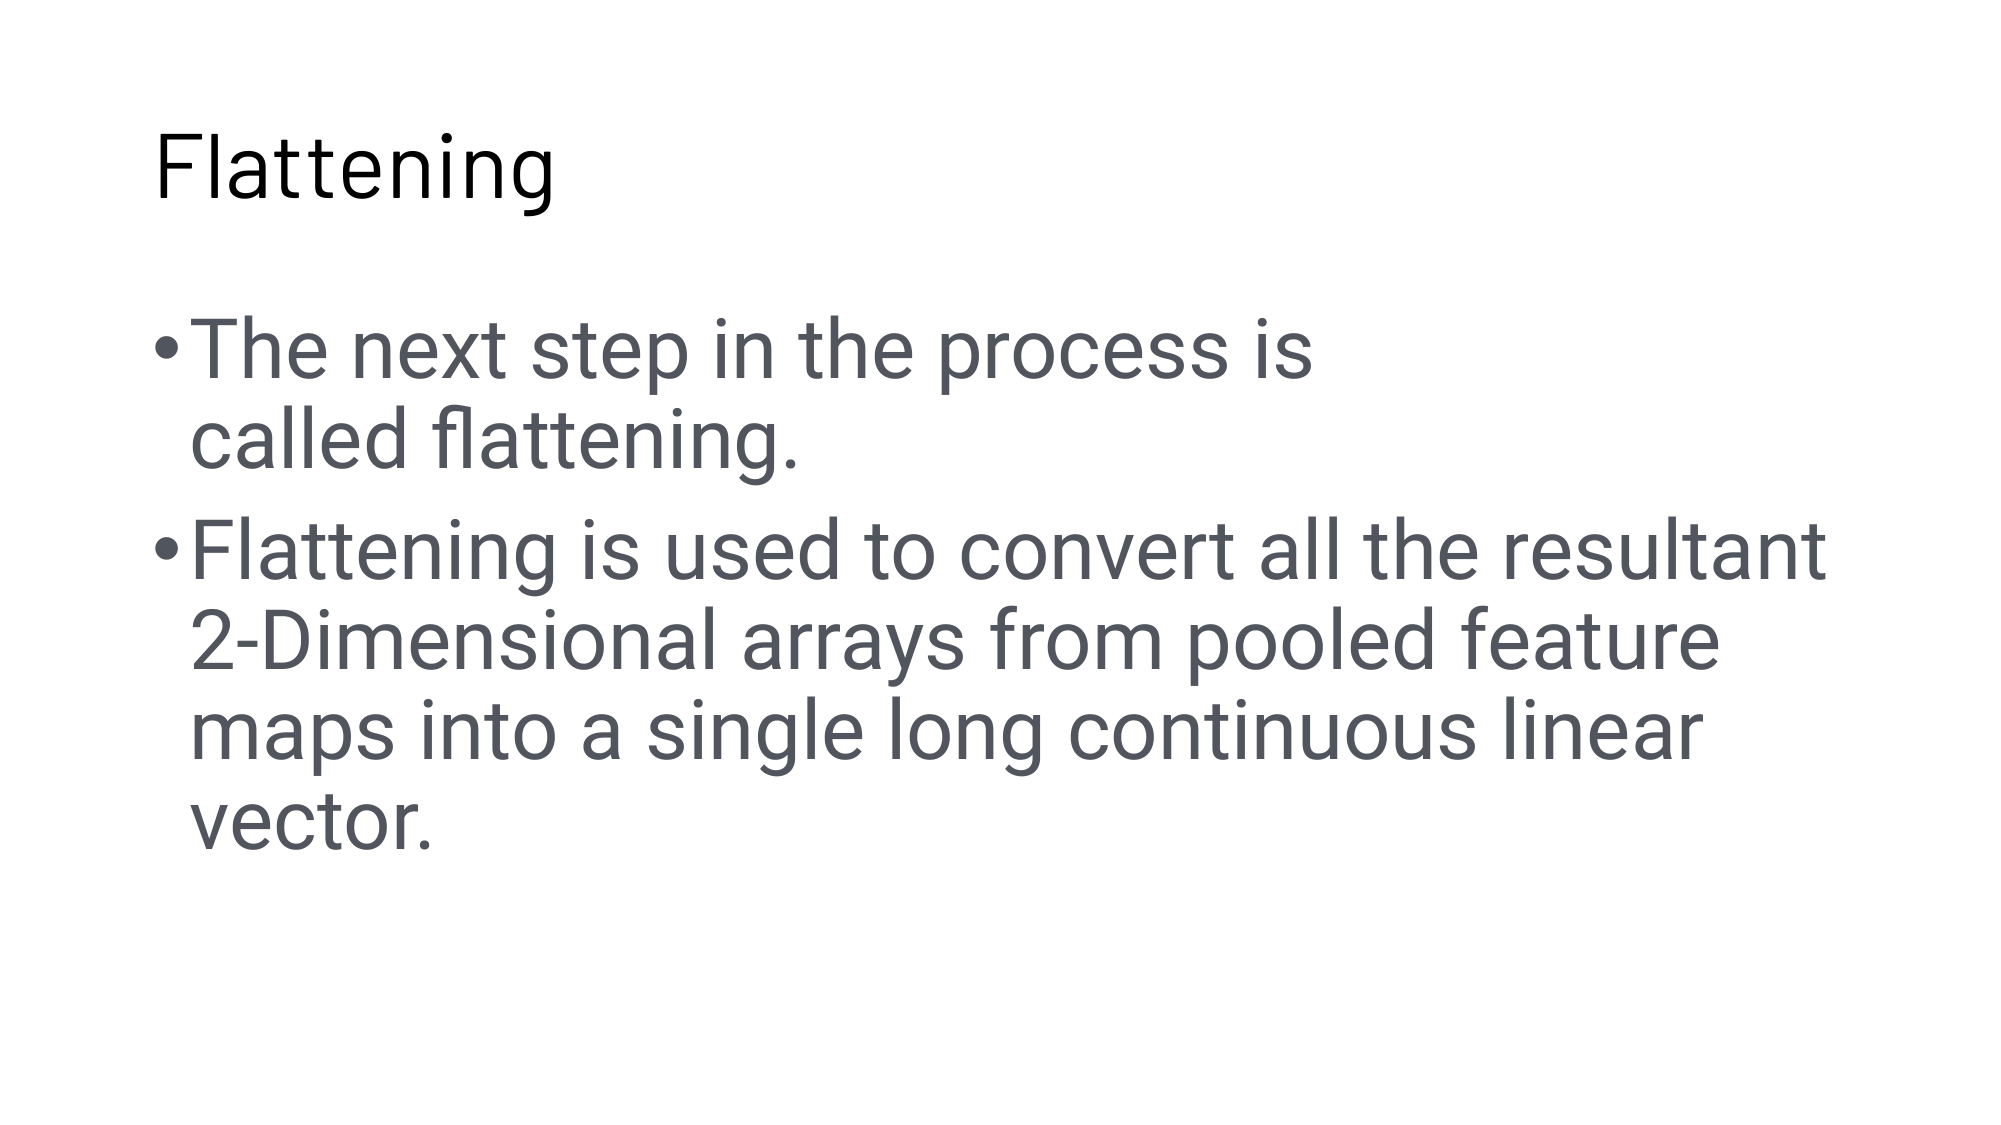

# Flattening
The next step in the process is called flattening.
Flattening is used to convert all the resultant 2-Dimensional arrays from pooled feature maps into a single long continuous linear vector.